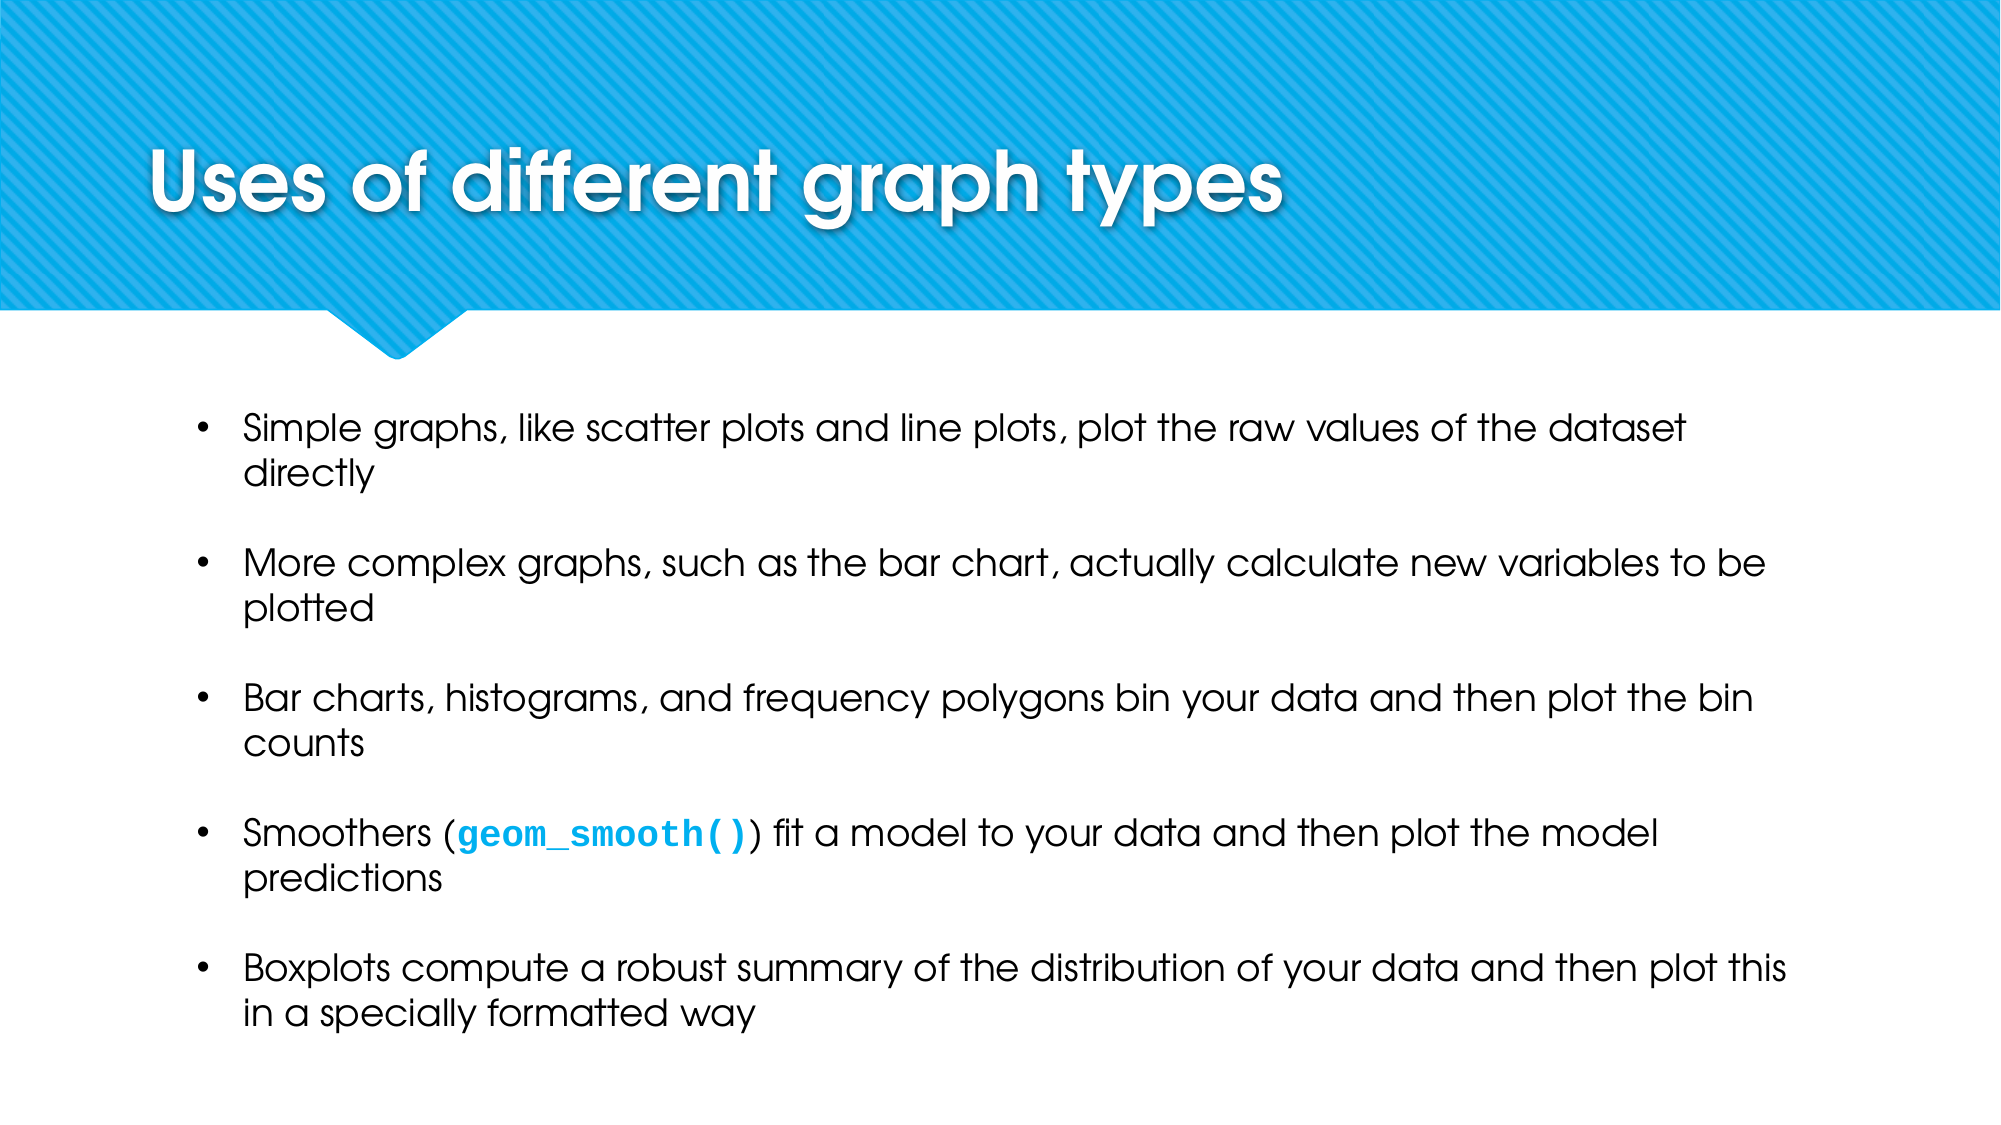

# Uses of different graph types
Simple graphs, like scatter plots and line plots, plot the raw values of the dataset directly

More complex graphs, such as the bar chart, actually calculate new variables to be plotted

Bar charts, histograms, and frequency polygons bin your data and then plot the bin counts

Smoothers (geom_smooth()) fit a model to your data and then plot the model predictions

Boxplots compute a robust summary of the distribution of your data and then plot this in a specially formatted way